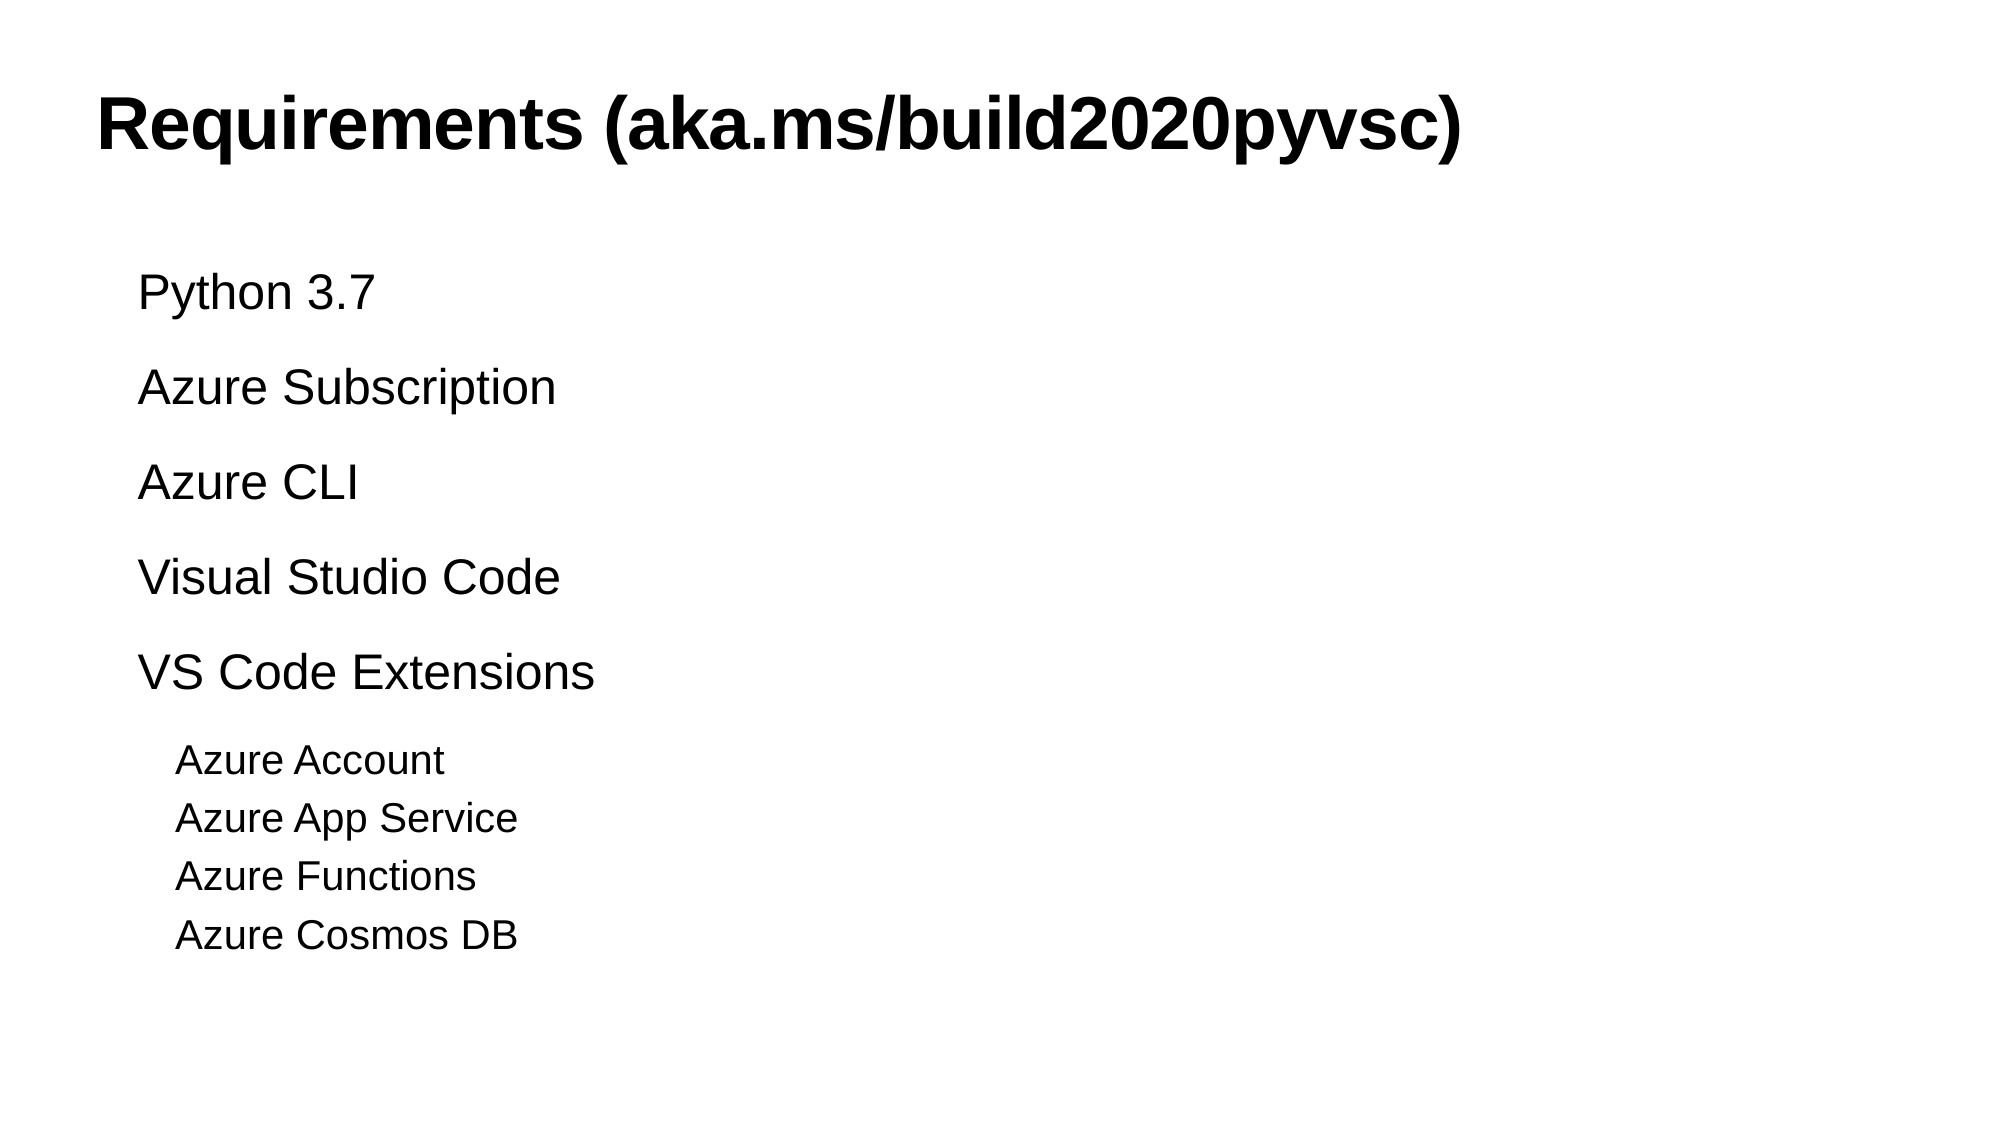

# Requirements (aka.ms/build2020pyvsc)
Python 3.7
Azure Subscription
Azure CLI
Visual Studio Code
VS Code Extensions
Azure Account
Azure App Service
Azure Functions
Azure Cosmos DB